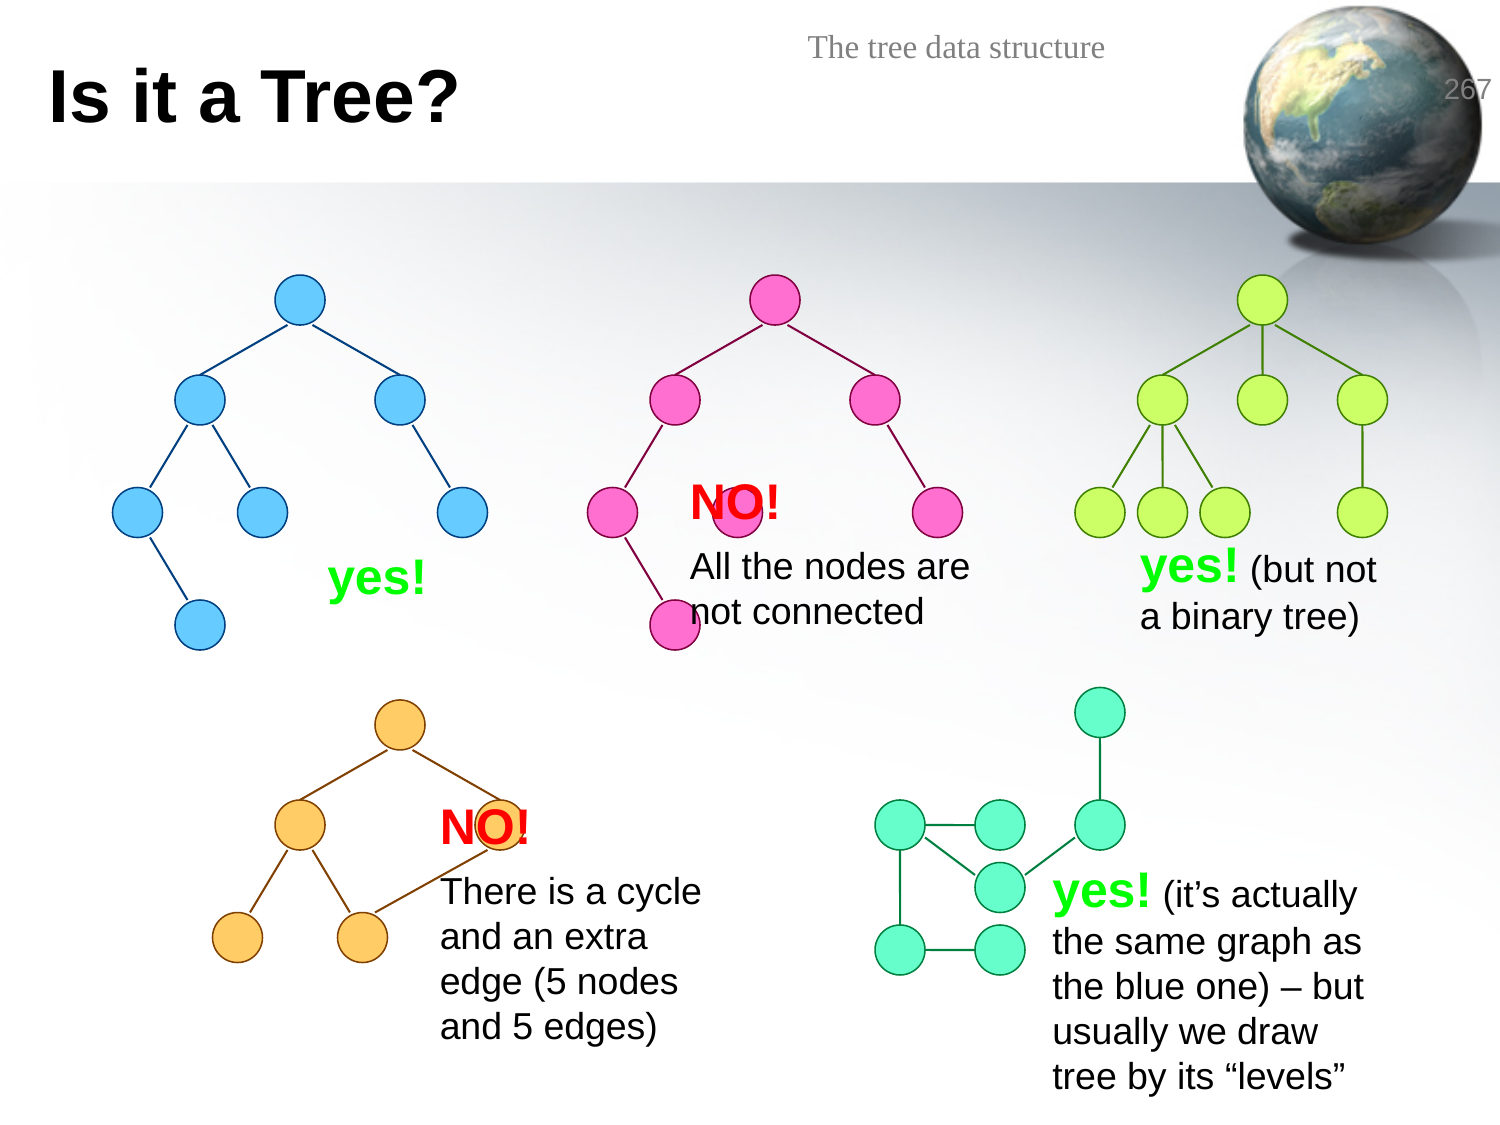

# Is it a Tree?

NO!
All the nodes are not connected
yes! (but not a binary tree)
yes!

NO!
There is a cycle and an extra edge (5 nodes and 5 edges)
yes! (it’s actually the same graph as the blue one) – but usually we draw tree by its “levels”